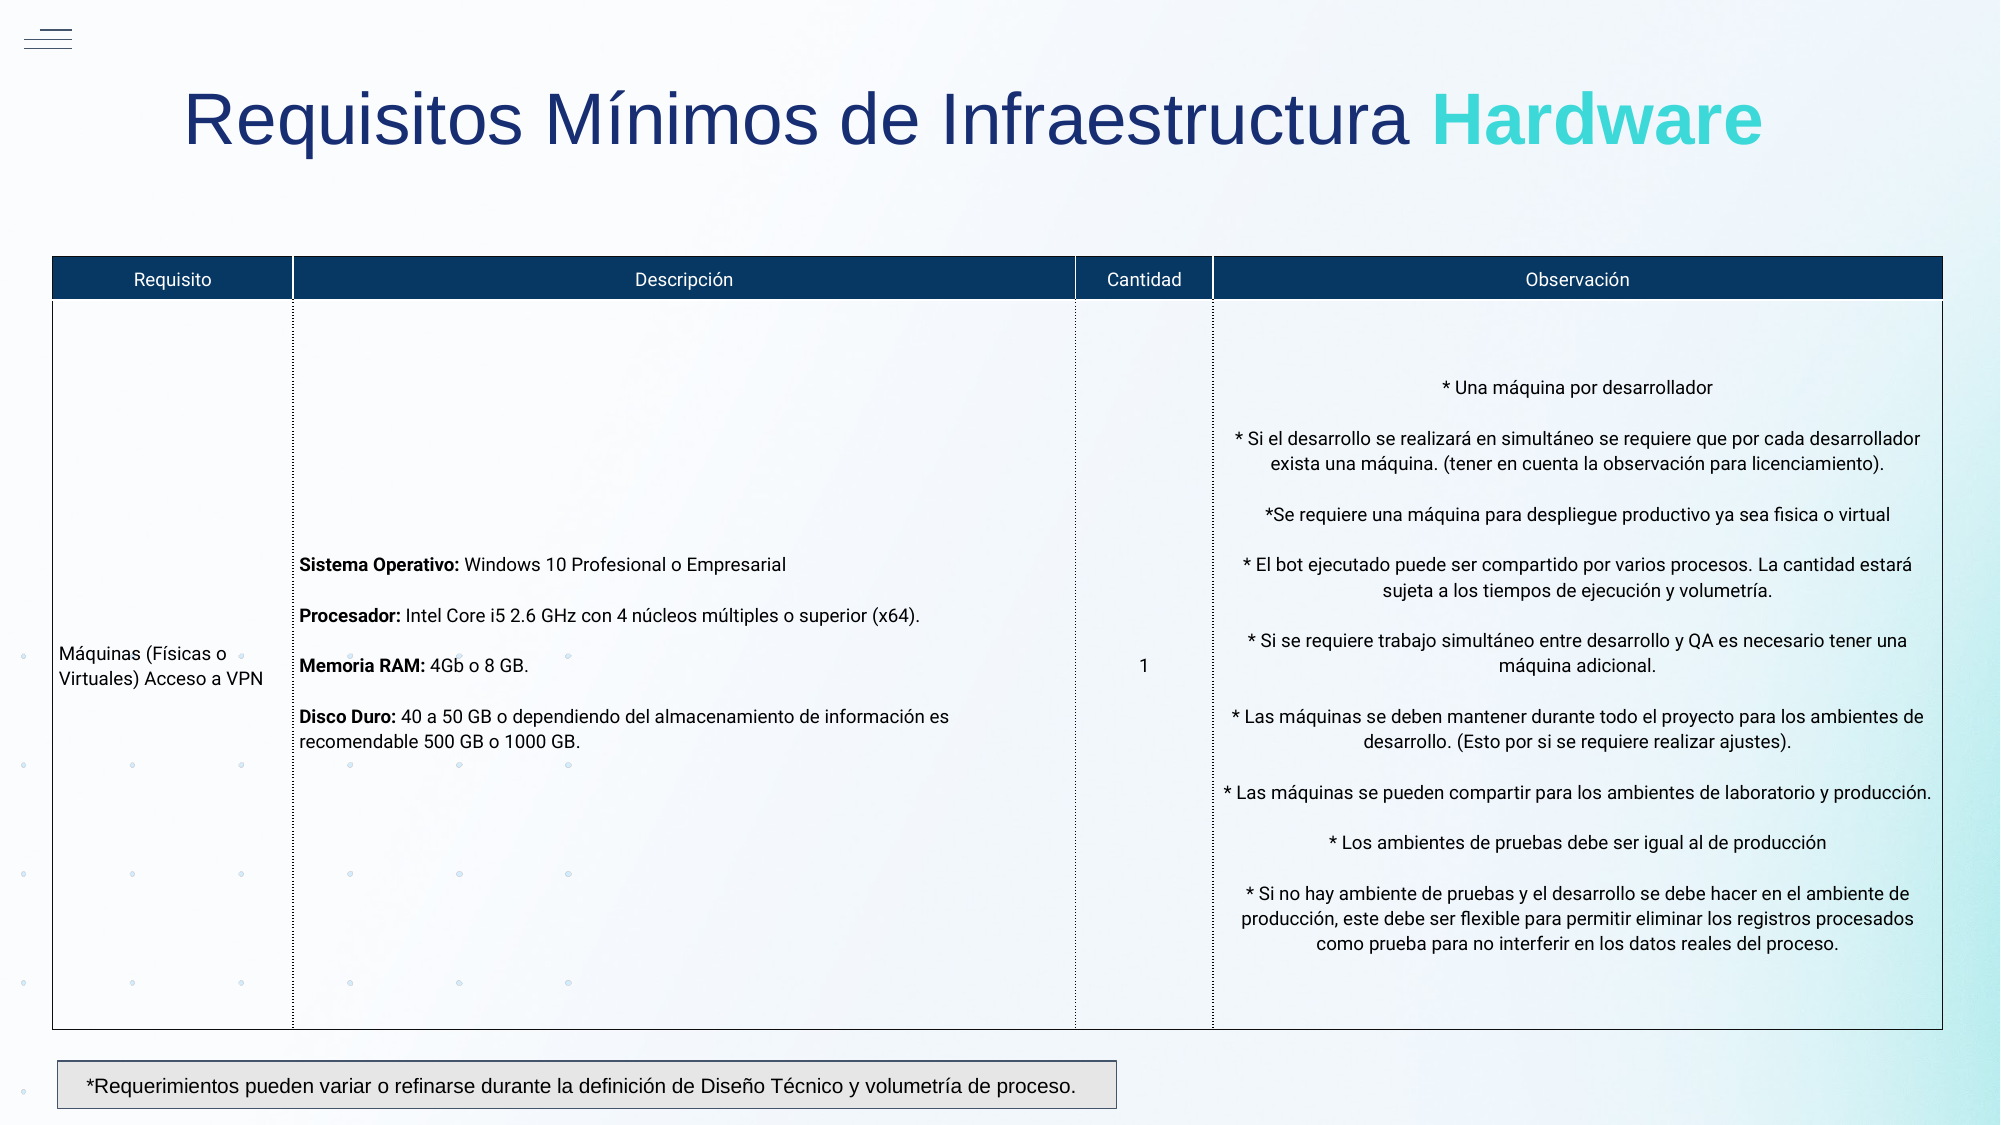

Requisitos Mínimos de Infraestructura Hardware
| Requisito | Descripción | Cantidad | Observación |
| --- | --- | --- | --- |
| Máquinas (Físicas o Virtuales) Acceso a VPN | Sistema Operativo: Windows 10 Profesional o Empresarial Procesador: Intel Core i5 2.6 GHz con 4 núcleos múltiples o superior (x64). Memoria RAM: 4Gb o 8 GB. Disco Duro: 40 a 50 GB o dependiendo del almacenamiento de información es recomendable 500 GB o 1000 GB. | 1 | \* Una máquina por desarrollador \* Si el desarrollo se realizará en simultáneo se requiere que por cada desarrollador exista una máquina. (tener en cuenta la observación para licenciamiento). \*Se requiere una máquina para despliegue productivo ya sea fisica o virtual \* El bot ejecutado puede ser compartido por varios procesos. La cantidad estará sujeta a los tiempos de ejecución y volumetría. \* Si se requiere trabajo simultáneo entre desarrollo y QA es necesario tener una máquina adicional. \* Las máquinas se deben mantener durante todo el proyecto para los ambientes de desarrollo. (Esto por si se requiere realizar ajustes). \* Las máquinas se pueden compartir para los ambientes de laboratorio y producción. \* Los ambientes de pruebas debe ser igual al de producción \* Si no hay ambiente de pruebas y el desarrollo se debe hacer en el ambiente de producción, este debe ser flexible para permitir eliminar los registros procesados como prueba para no interferir en los datos reales del proceso. |
*Requerimientos pueden variar o refinarse durante la definición de Diseño Técnico y volumetría de proceso.